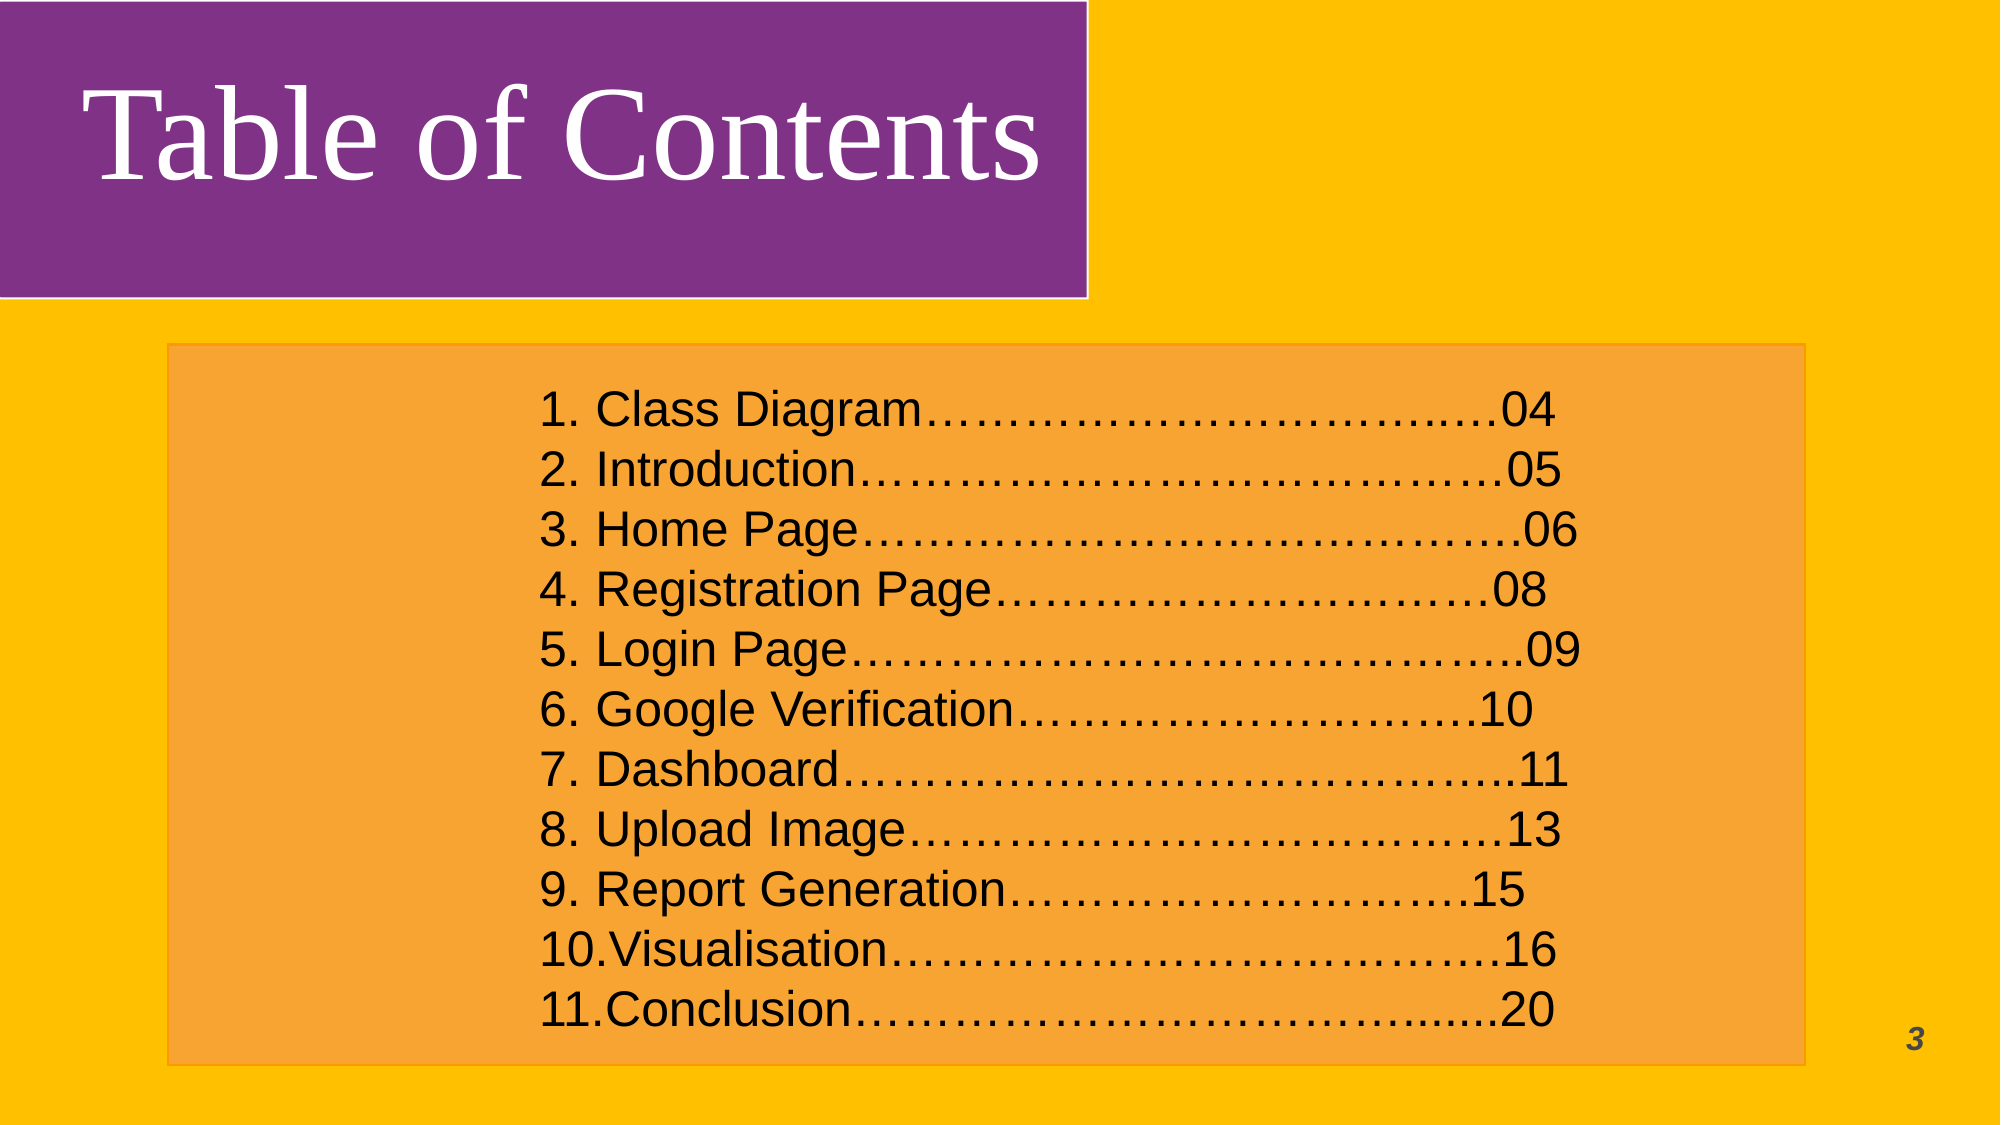

Table of Contents

Class Diagram…………………………..…04
Introduction…………………………………05
Home Page………………………………….06
Registration Page…………………………08
Login Page…………………………………..09
Google Verification……………………….10
Dashboard…………………………………..11
Upload Image………………………………13
Report Generation……………………….15
Visualisation……………………………….16
Conclusion…………………………….......20

3